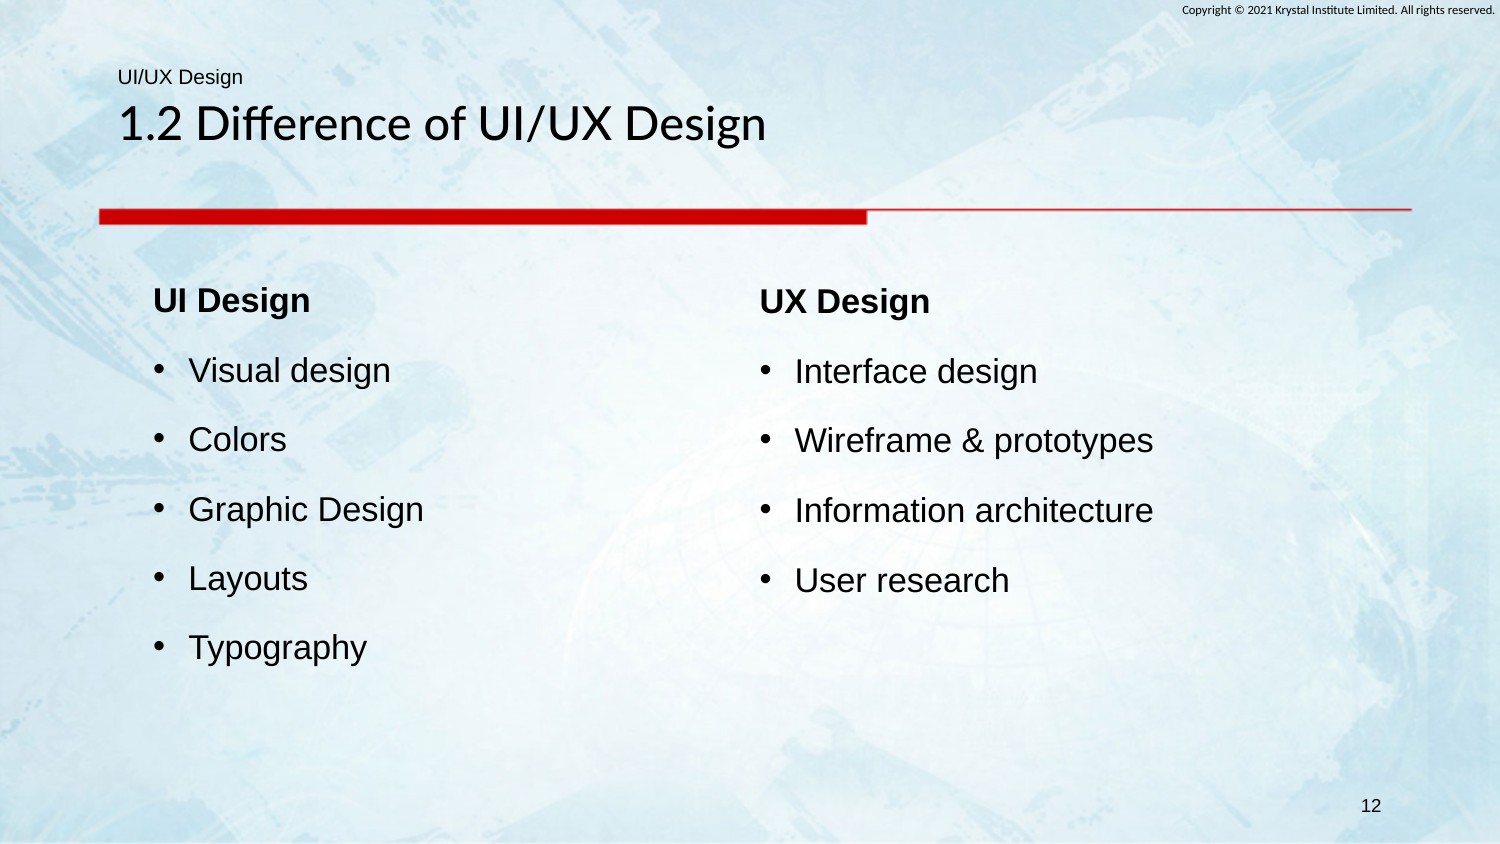

# 1.2 Difference of UI/UX Design
UI Design
Visual design
Colors
Graphic Design
Layouts
Typography
UX Design
Interface design
Wireframe & prototypes
Information architecture
User research

12